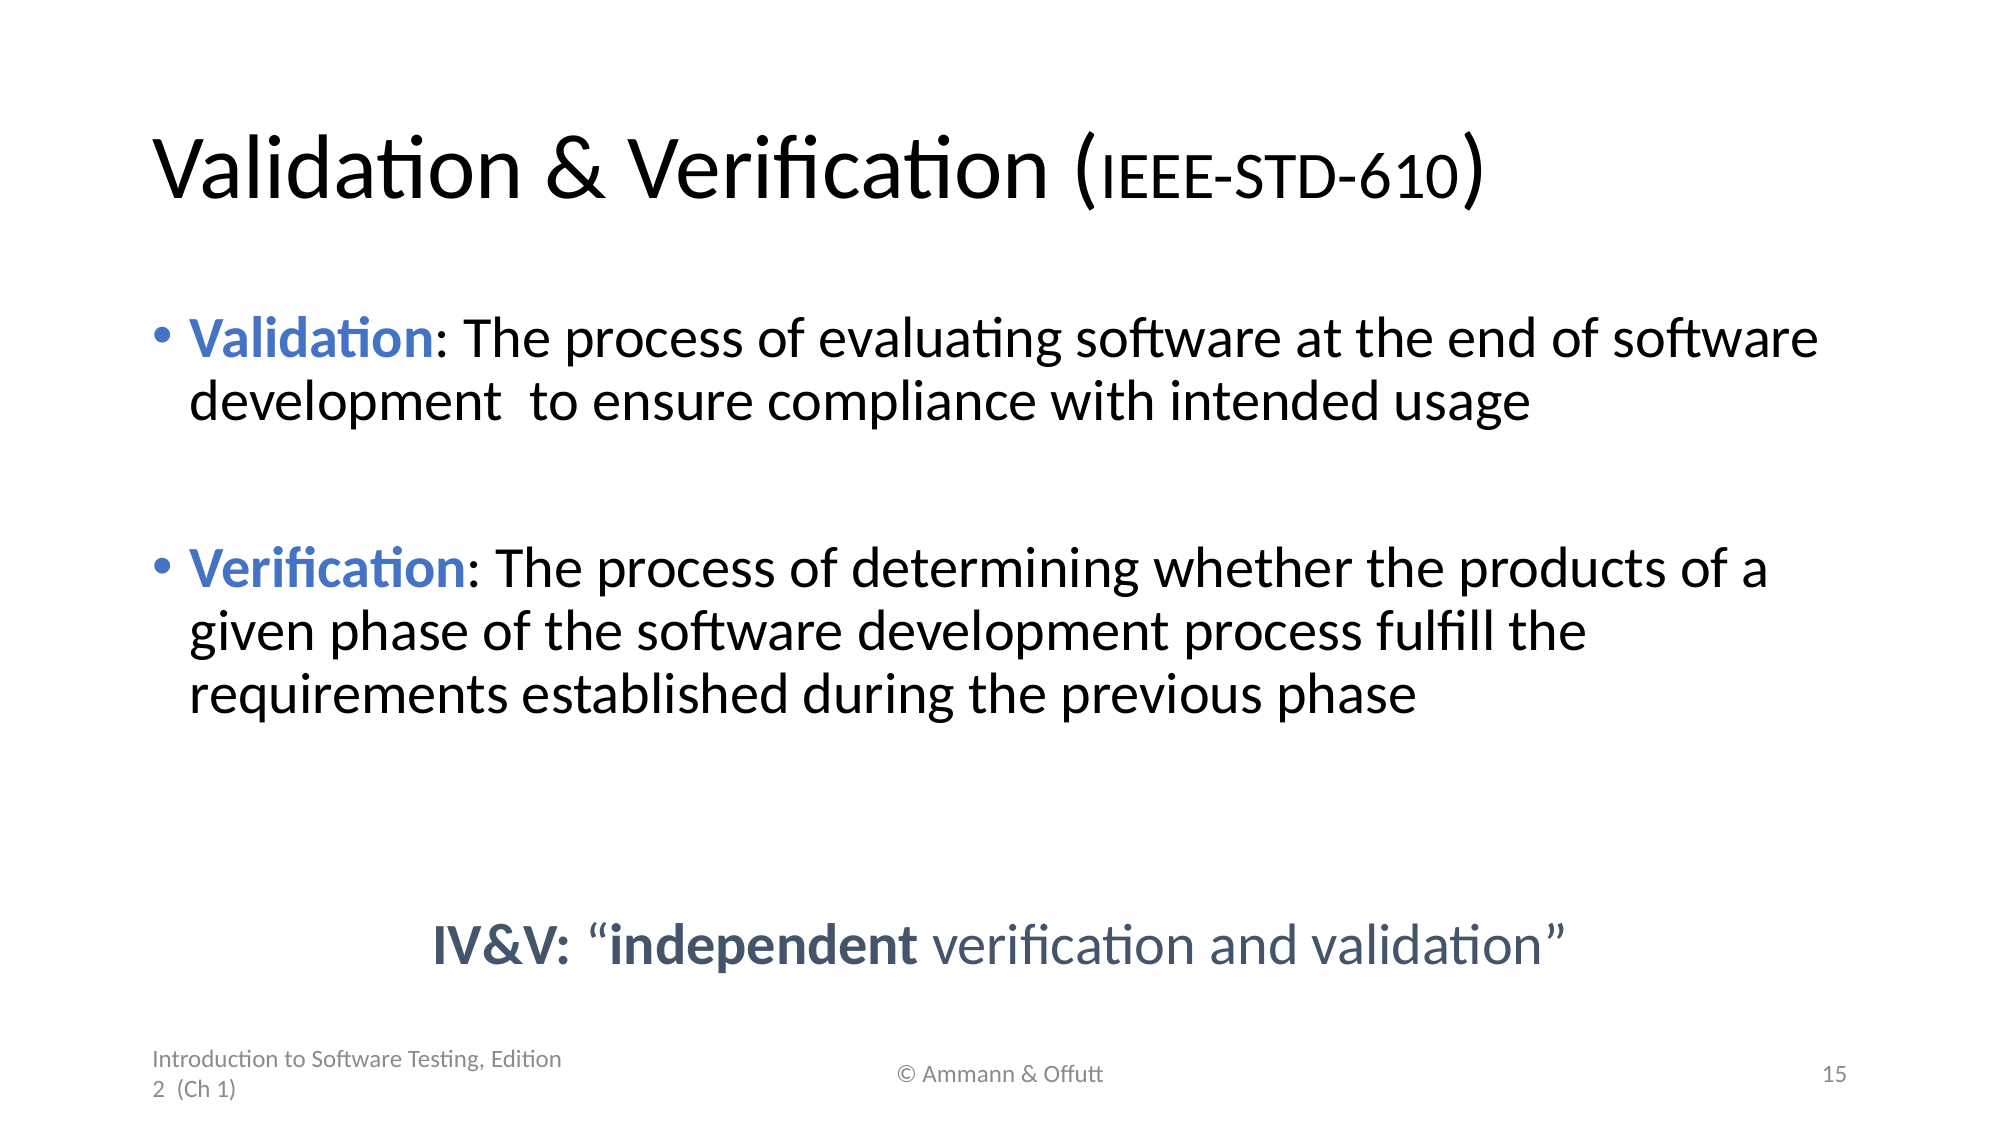

# Validation & Verification (IEEE-STD-610)
Validation: The process of evaluating software at the end of software development  to ensure compliance with intended usage

Verification: The process of determining whether the products of a given phase of the software development process fulfill the requirements established during the previous phase

IV&V: “independent verification and validation”
Introduction to Software Testing, Edition 2  (Ch 1)
© Ammann & Offutt
15